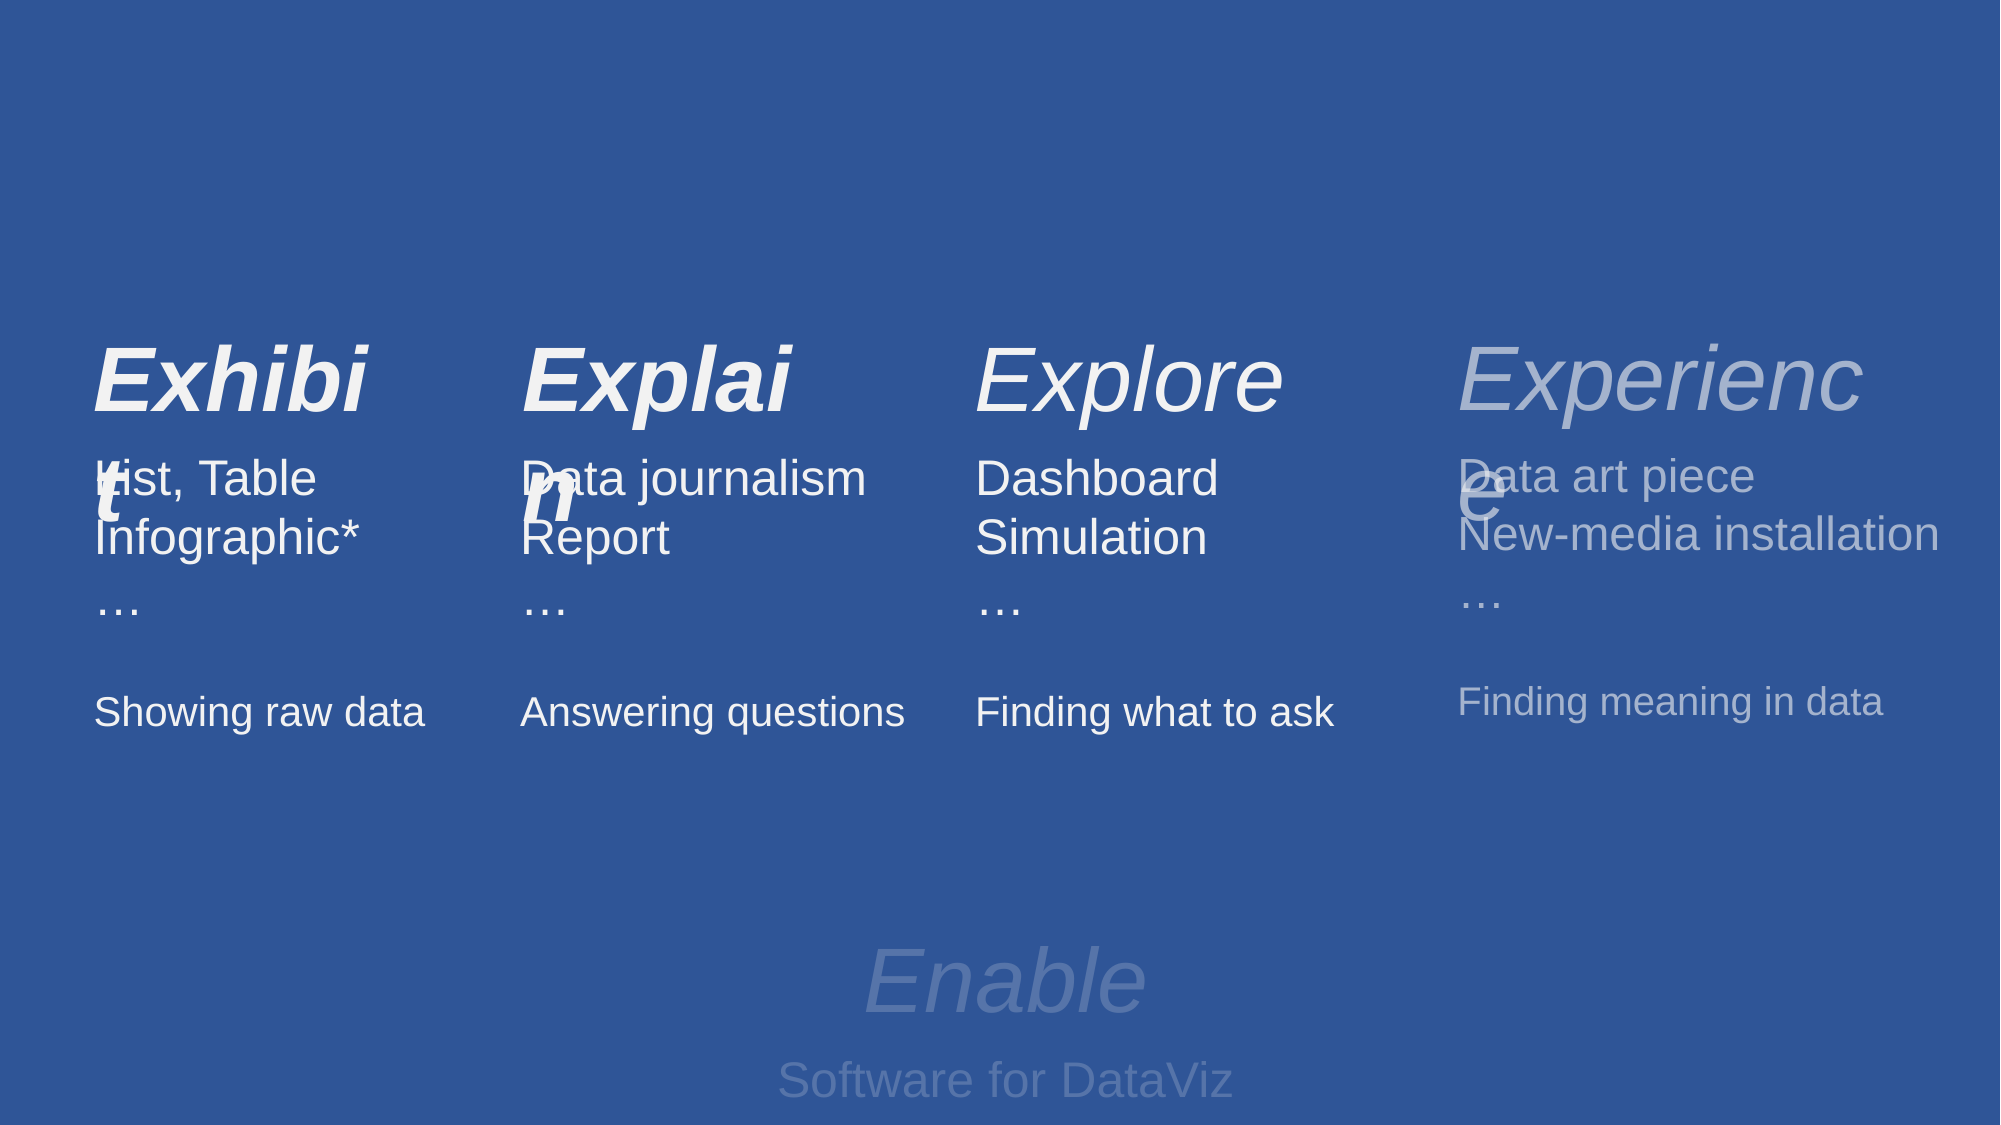

Experience
Exhibit
Explore
Explain
# List, Table Infographic* … Showing raw data
Data journalism
Report
…

Answering questions
Dashboard
Simulation
…

Finding what to ask
Data art piece
New-media installation
…

Finding meaning in data

Enable
Software for DataViz
…

Building tools to visualize specific use cases